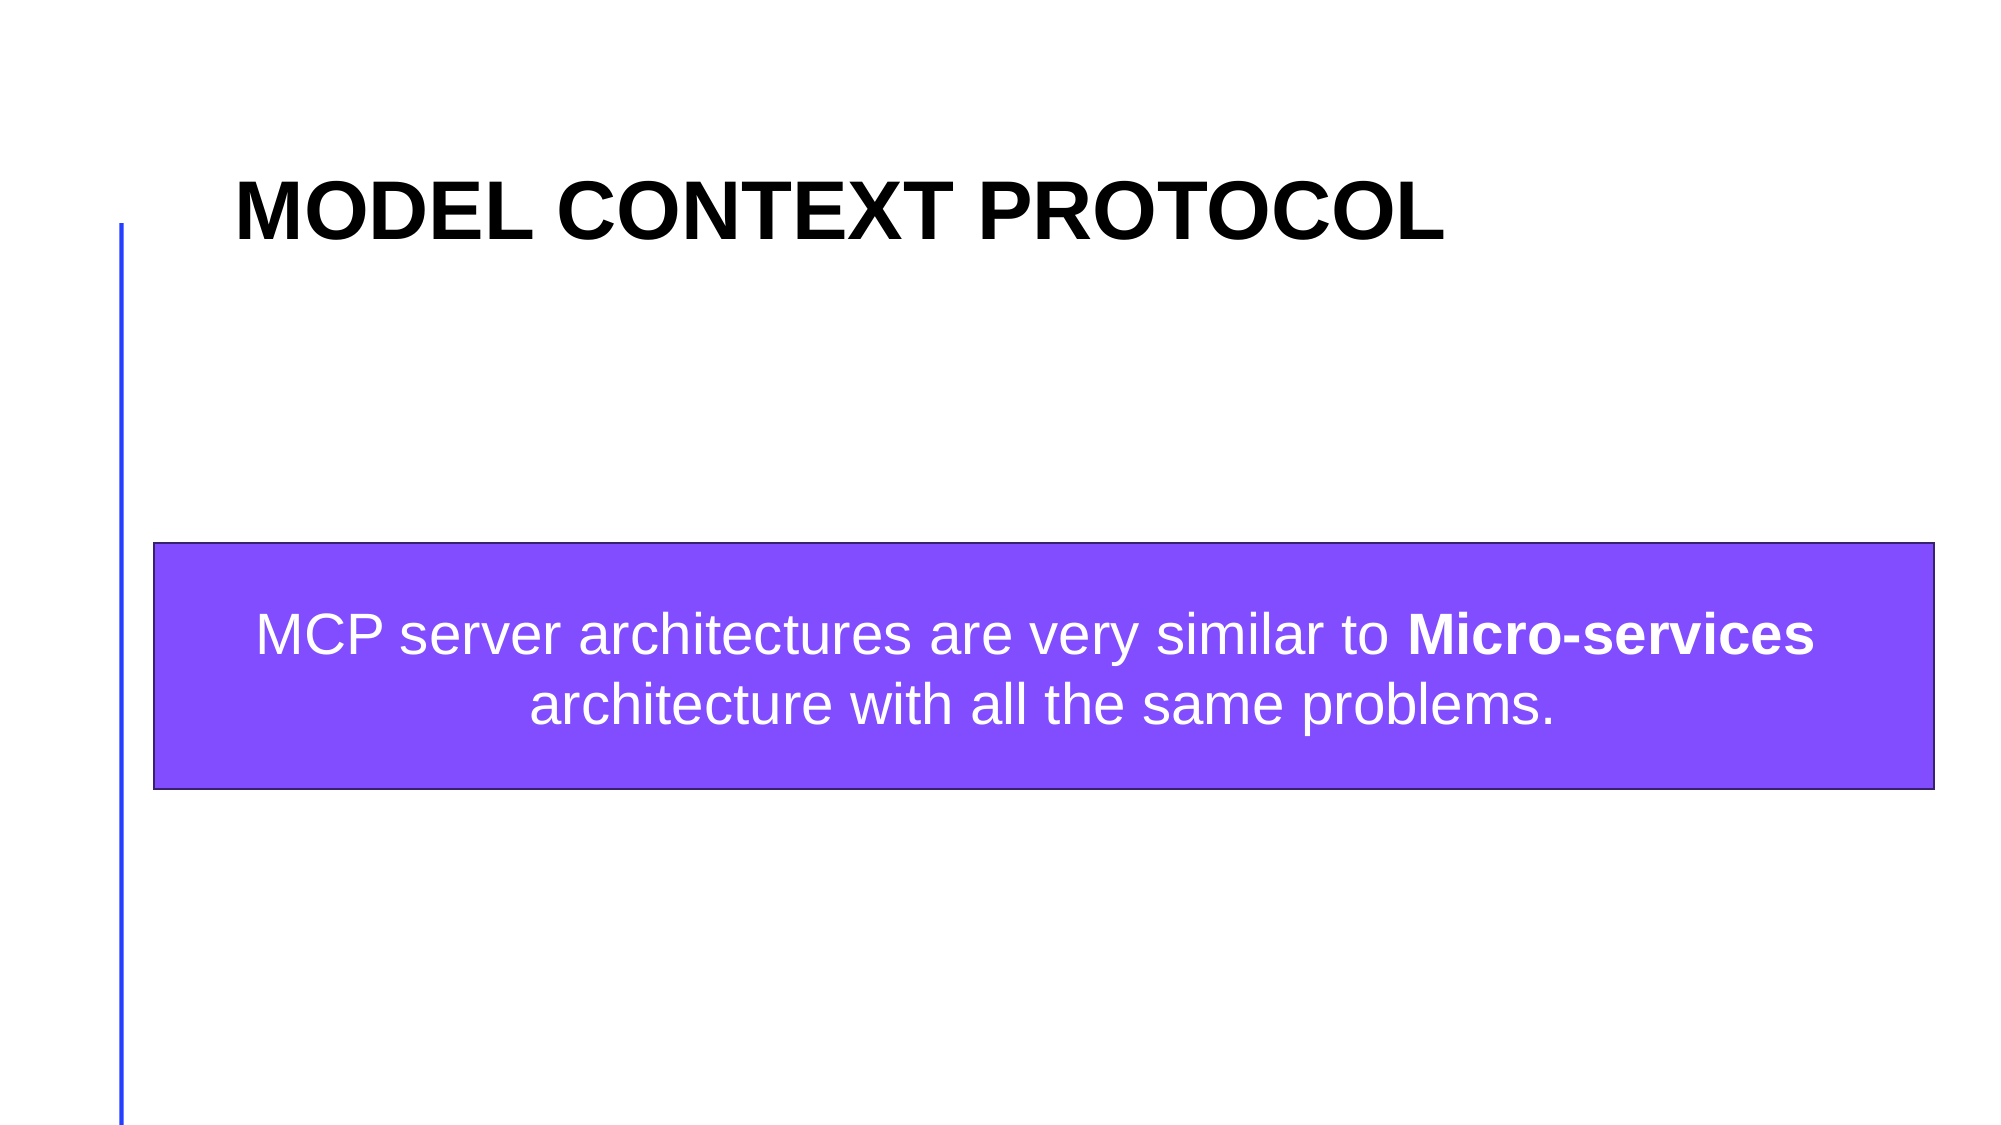

Model context protocol

MCP server architectures are very similar to Micro-services
architecture with all the same problems.